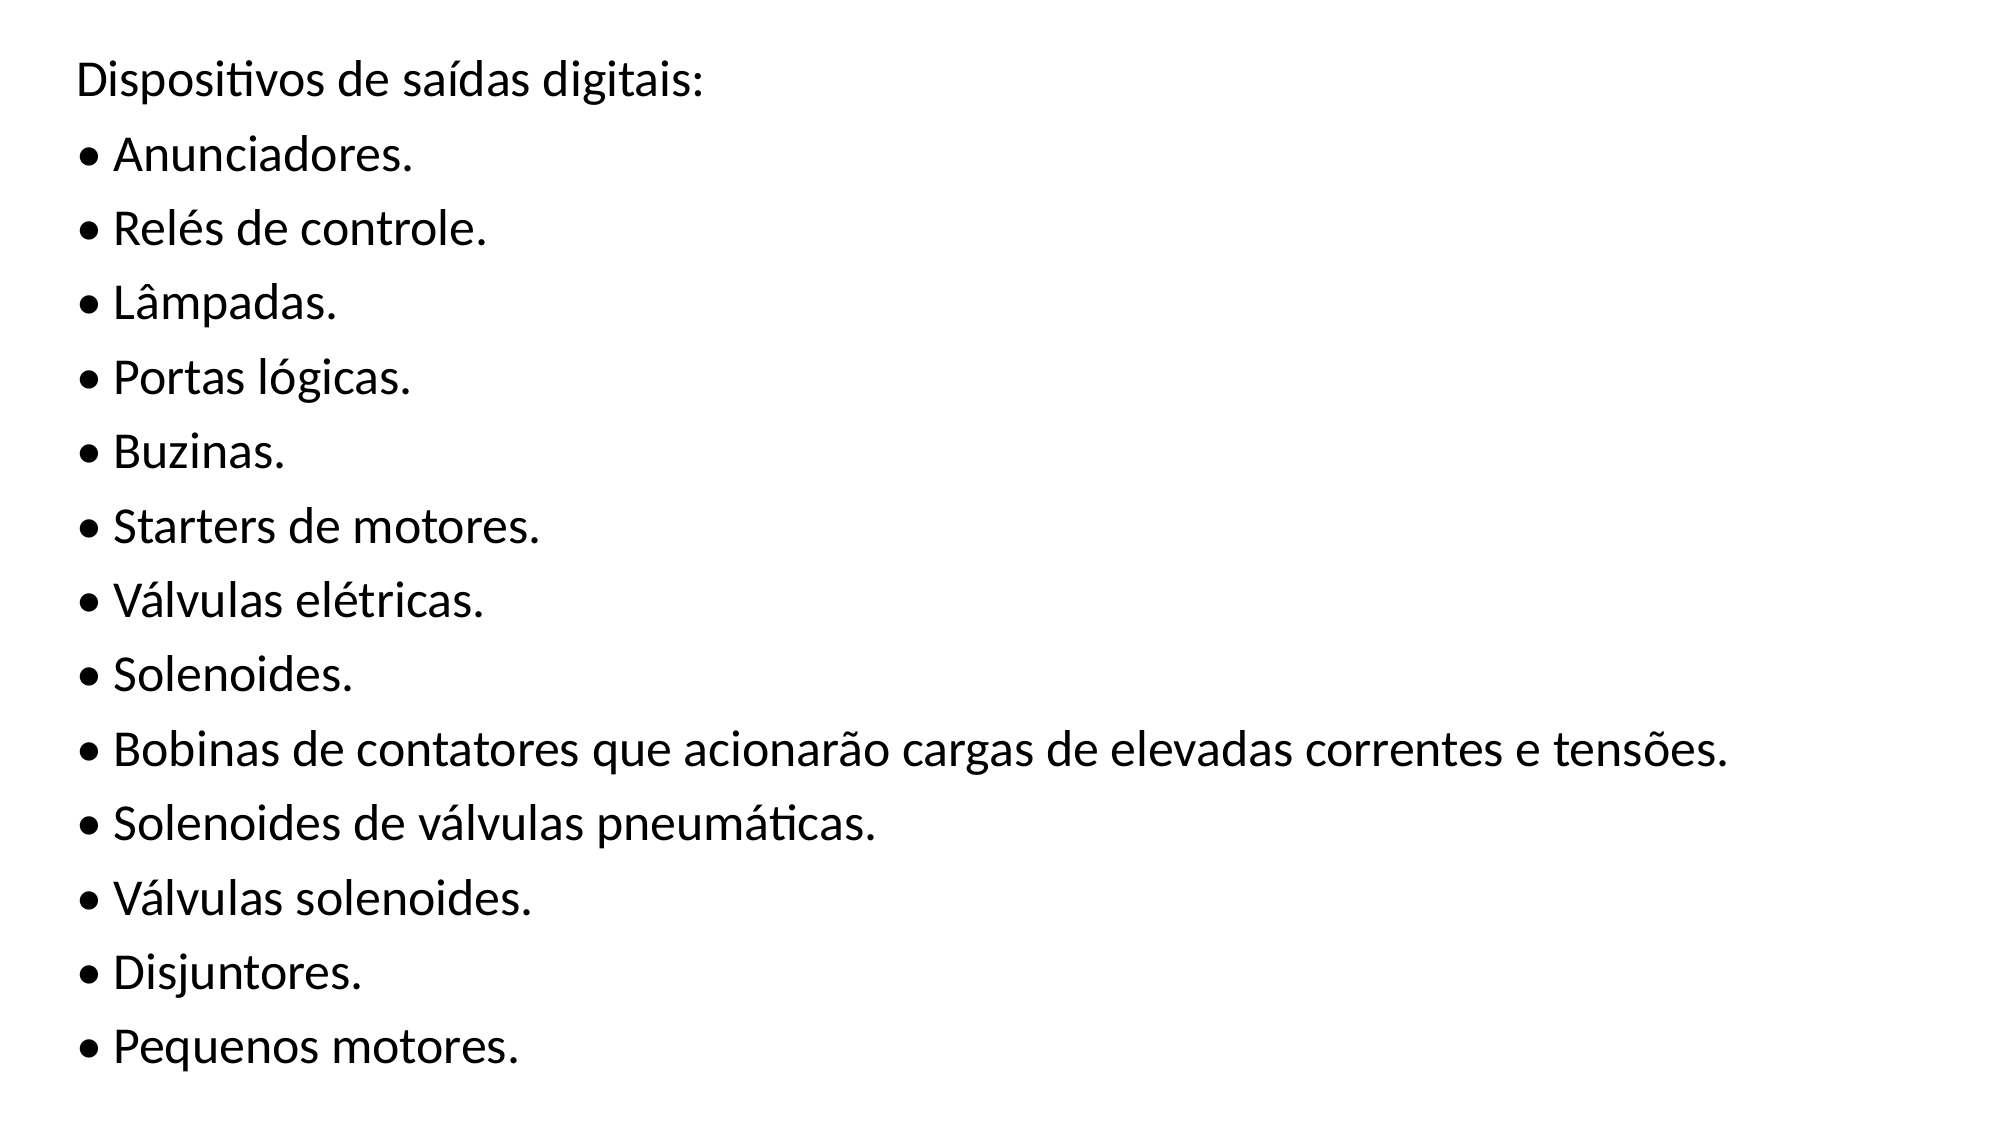

Dispositivos de saídas digitais:
• Anunciadores.
• Relés de controle.
• Lâmpadas.
• Portas lógicas.
• Buzinas.
• Starters de motores.
• Válvulas elétricas.
• Solenoides.
• Bobinas de contatores que acionarão cargas de elevadas correntes e tensões.
• Solenoides de válvulas pneumáticas.
• Válvulas solenoides.
• Disjuntores.
• Pequenos motores.